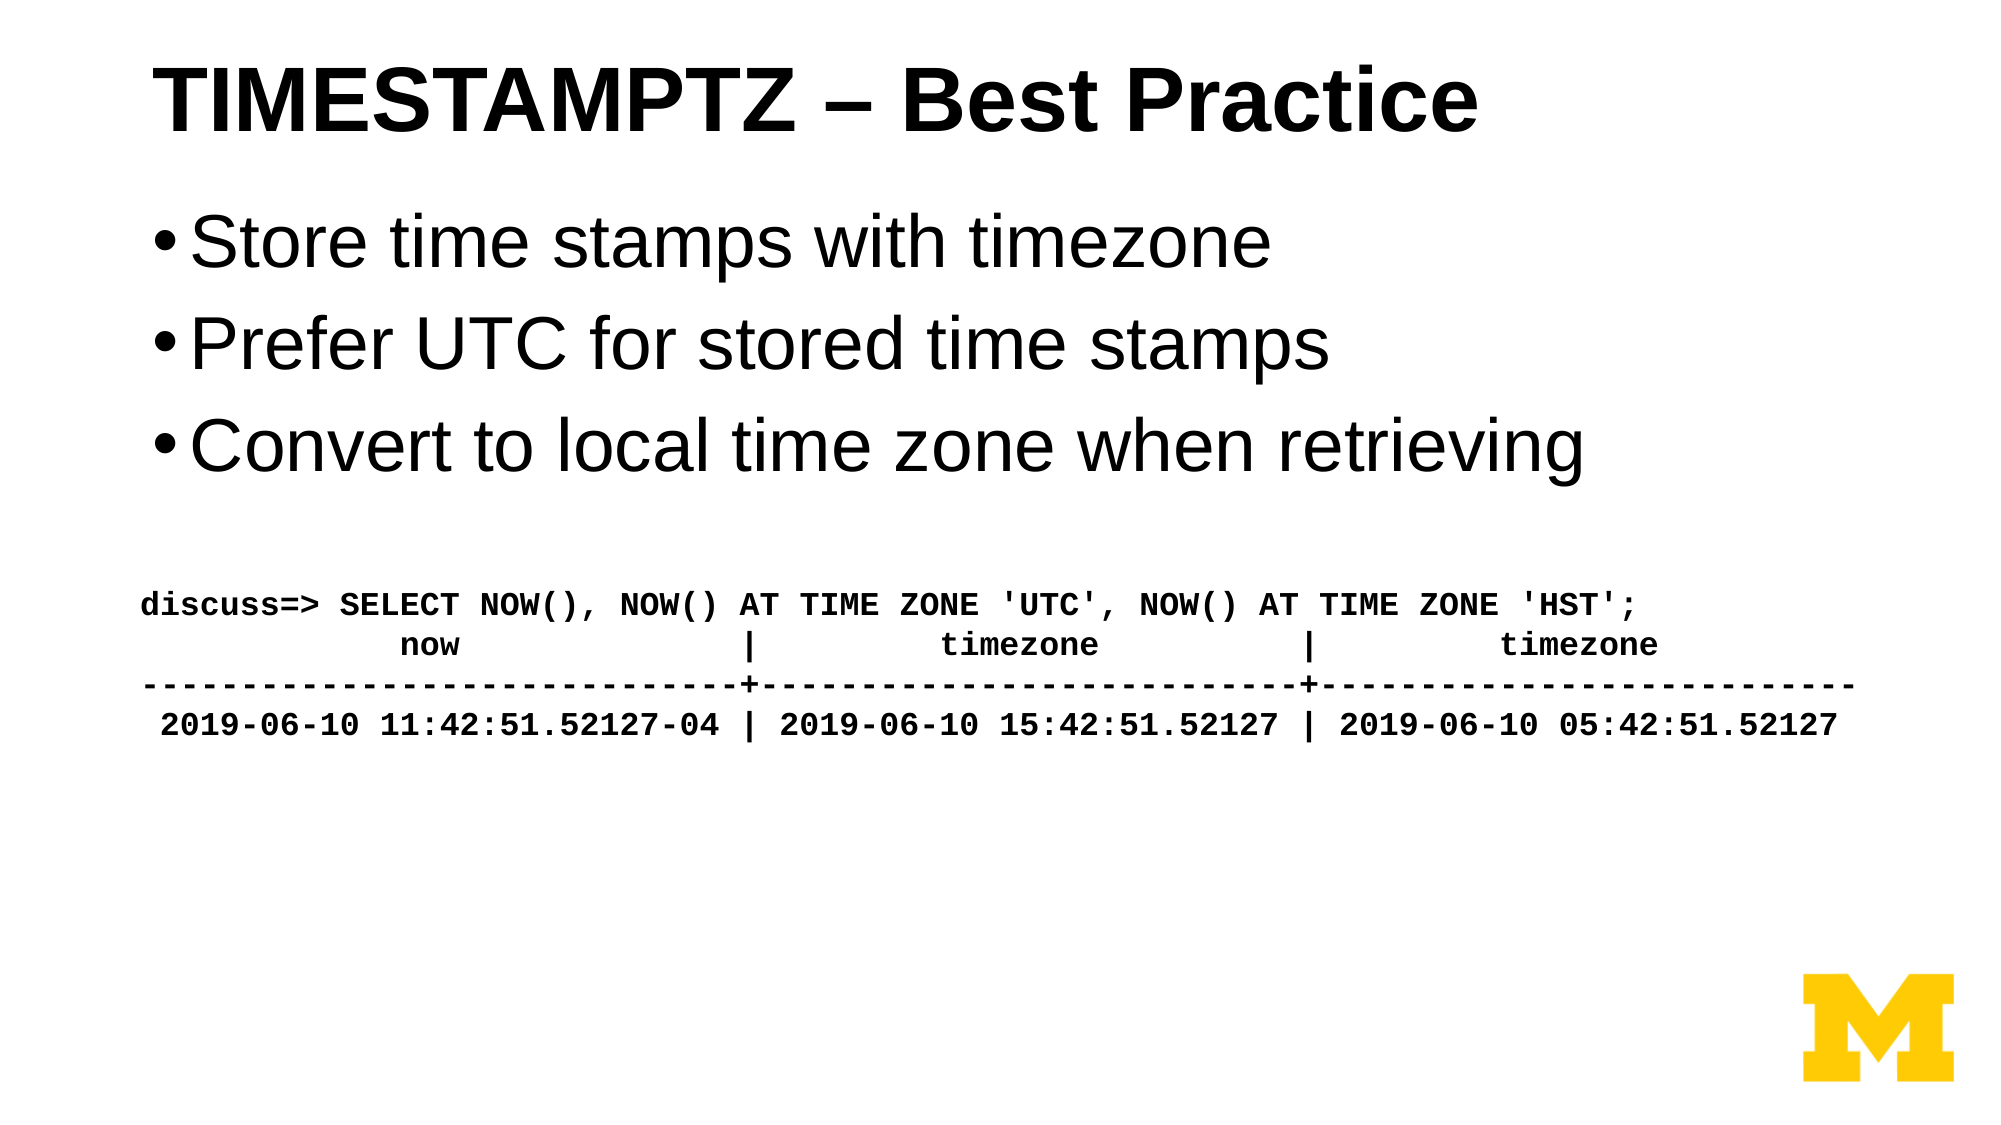

# TIMESTAMPTZ – Best Practice
Store time stamps with timezone
Prefer UTC for stored time stamps
Convert to local time zone when retrieving
discuss=> SELECT NOW(), NOW() AT TIME ZONE 'UTC', NOW() AT TIME ZONE 'HST';
             now              |         timezone          |         timezone
------------------------------+---------------------------+---------------------------
 2019-06-10 11:42:51.52127-04 | 2019-06-10 15:42:51.52127 | 2019-06-10 05:42:51.52127